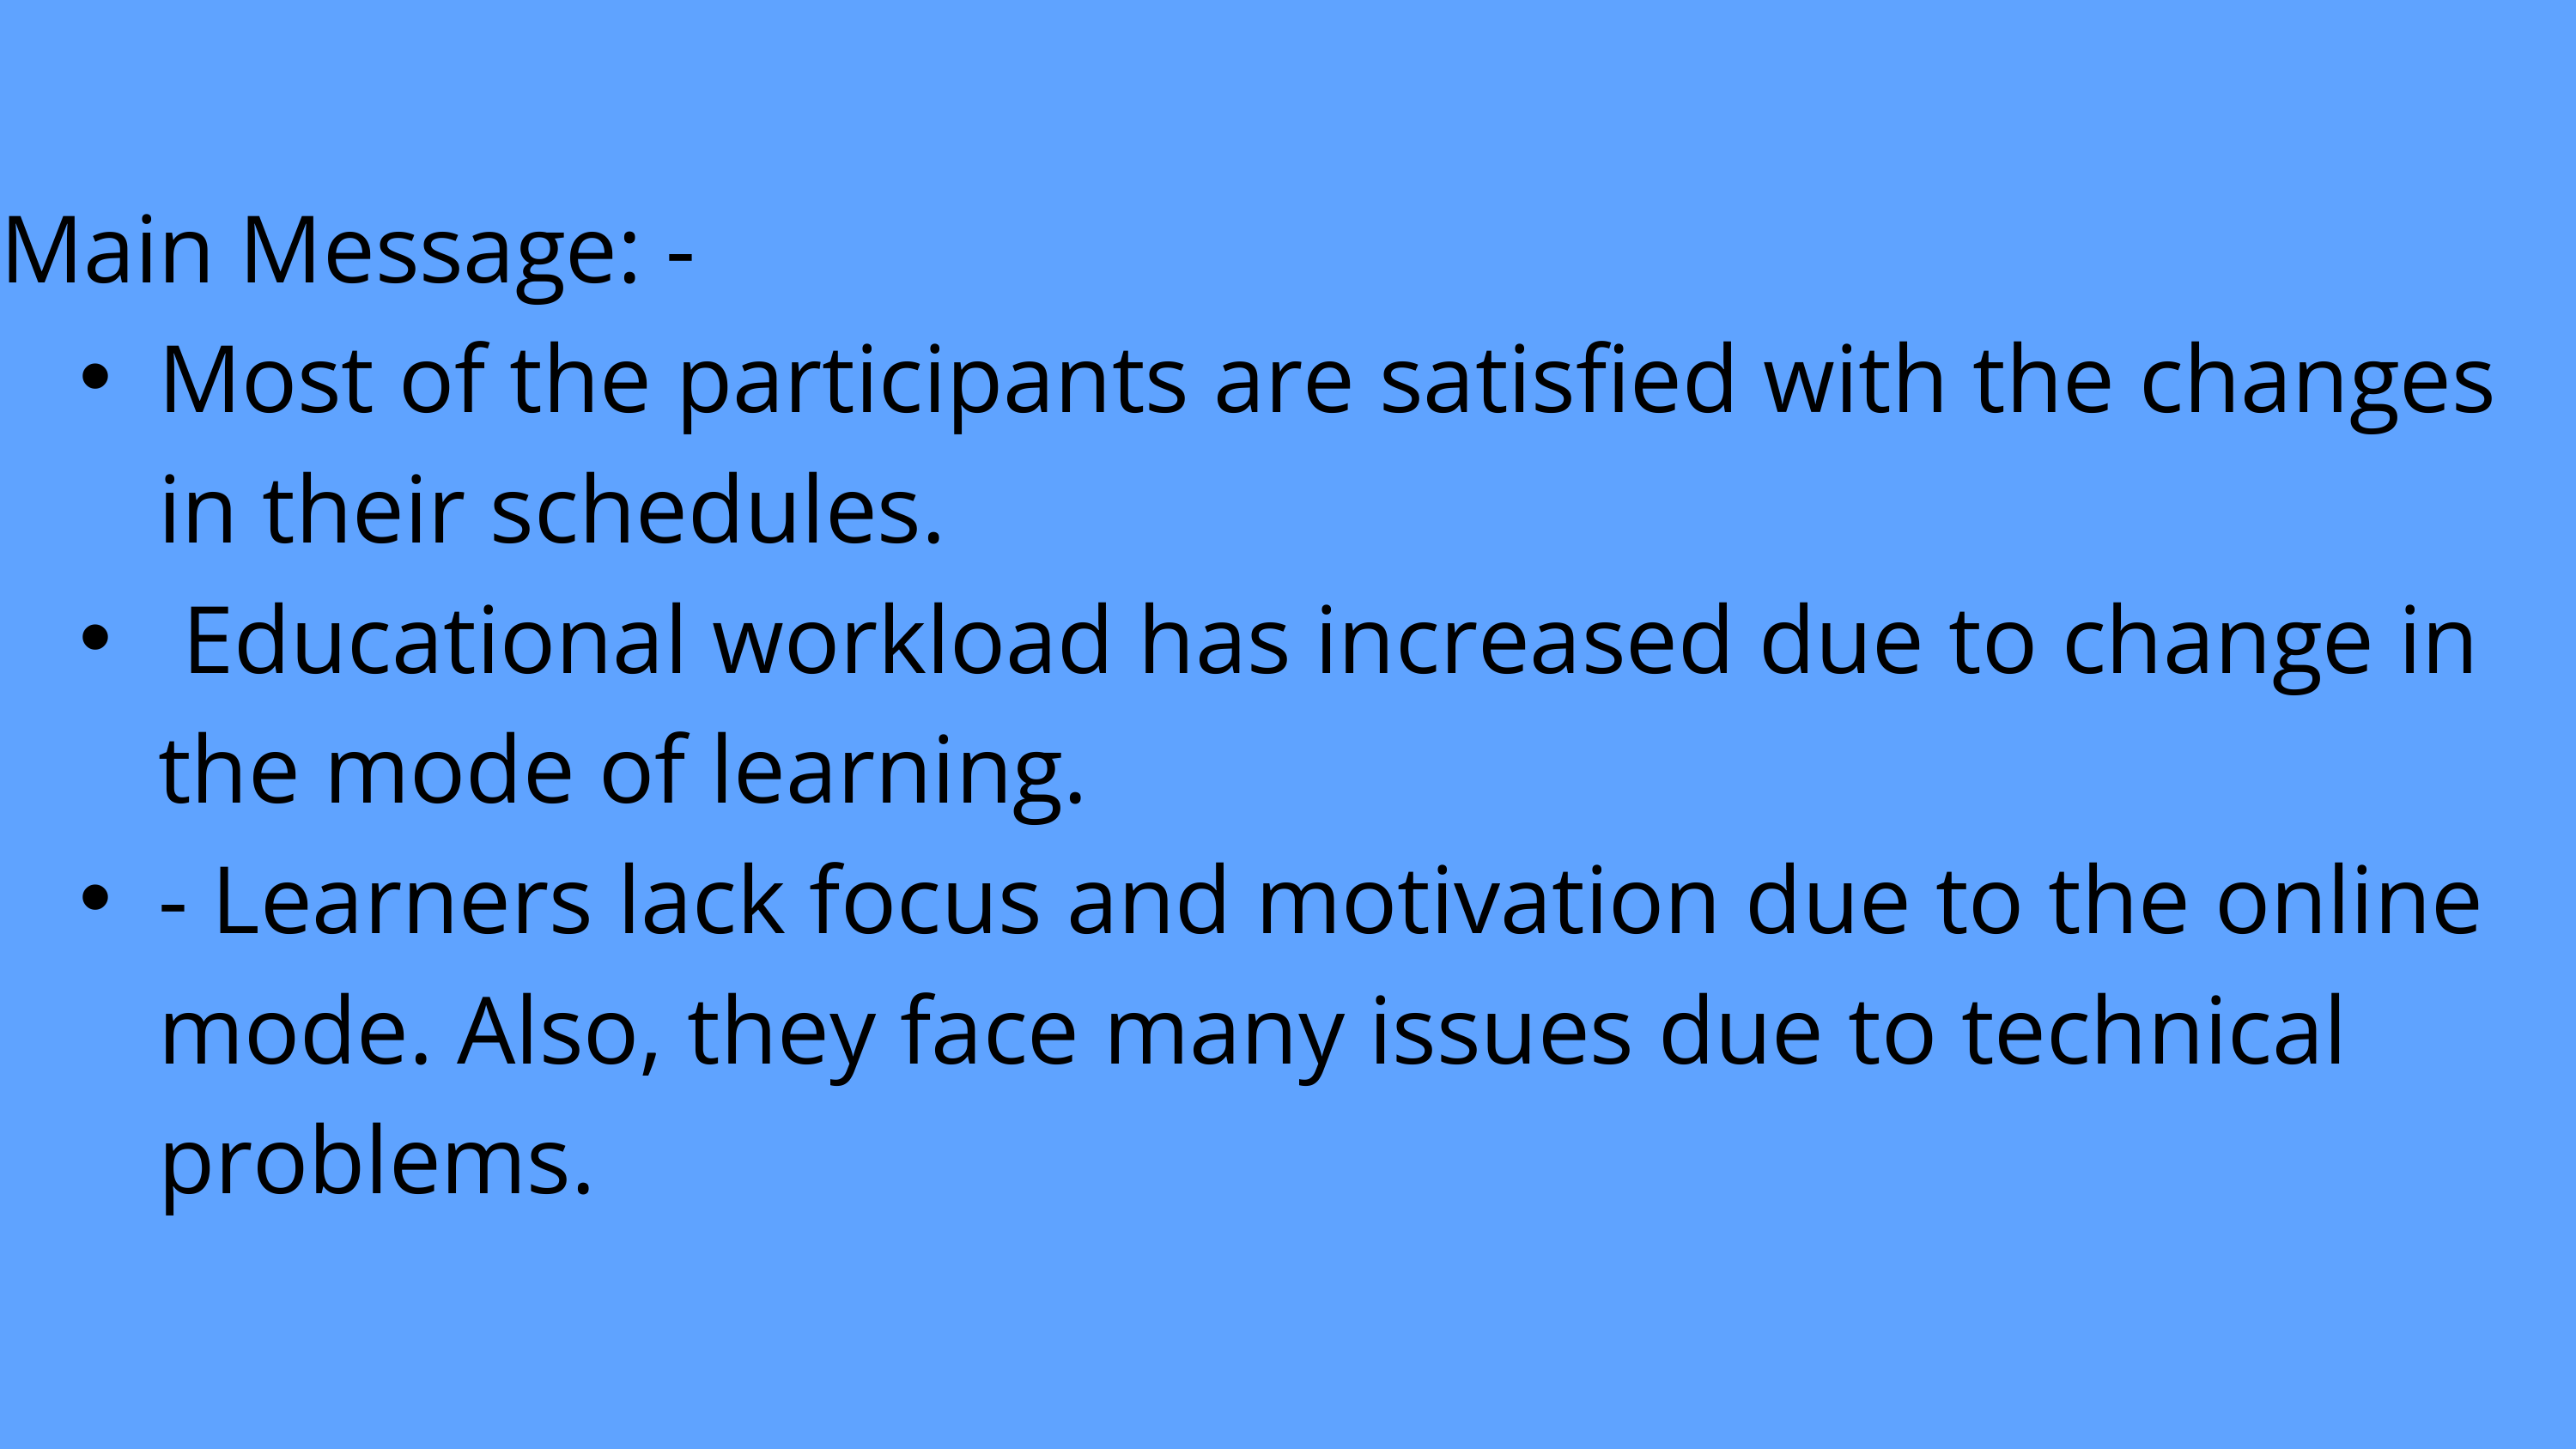

Main Message: -
Most of the participants are satisfied with the changes in their schedules.
 Educational workload has increased due to change in the mode of learning.
- Learners lack focus and motivation due to the online mode. Also, they face many issues due to technical problems.